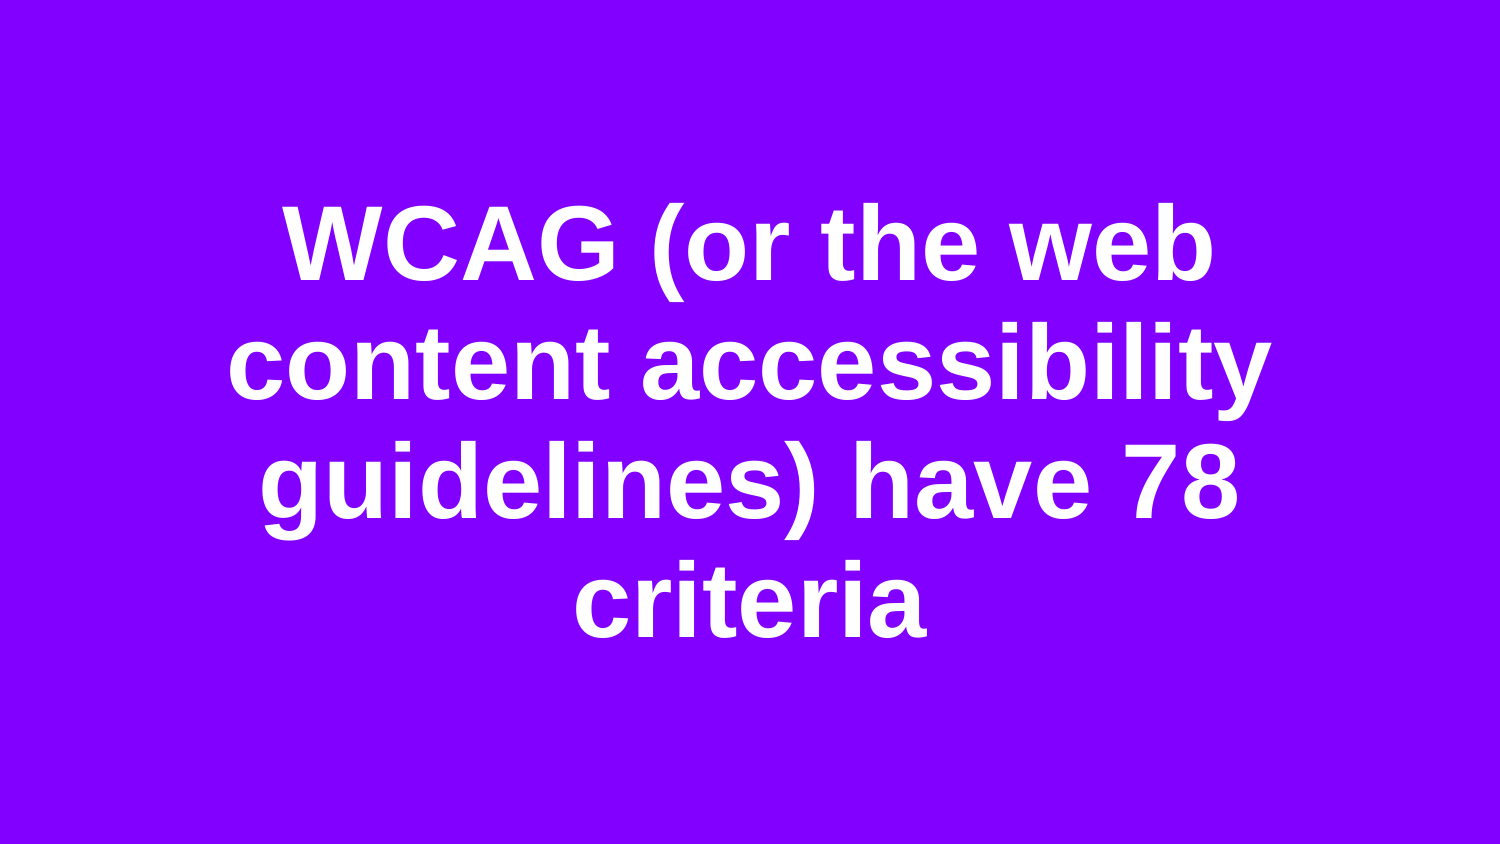

WCAG (or the web content accessibility guidelines) have 78 criteria